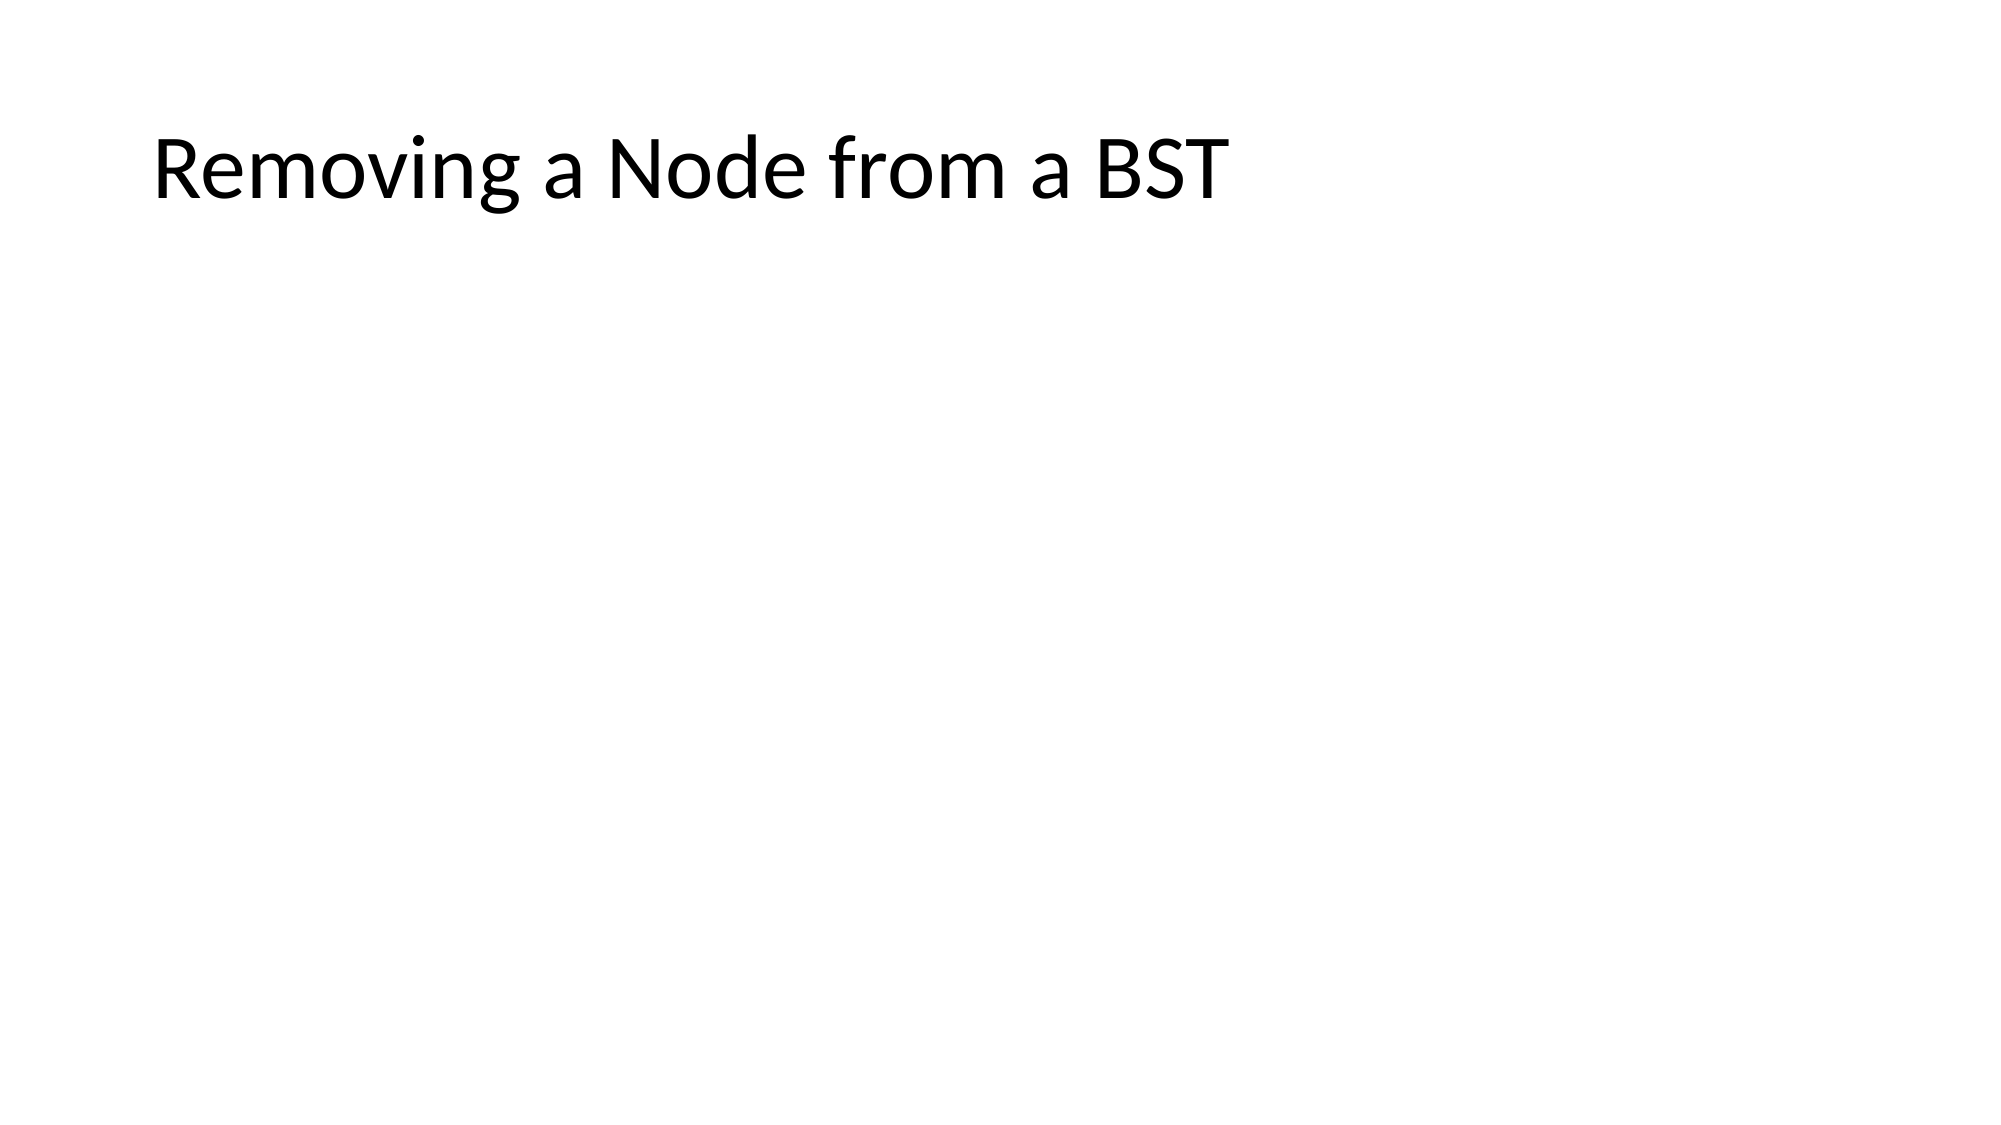

# Removing a Node from a BST